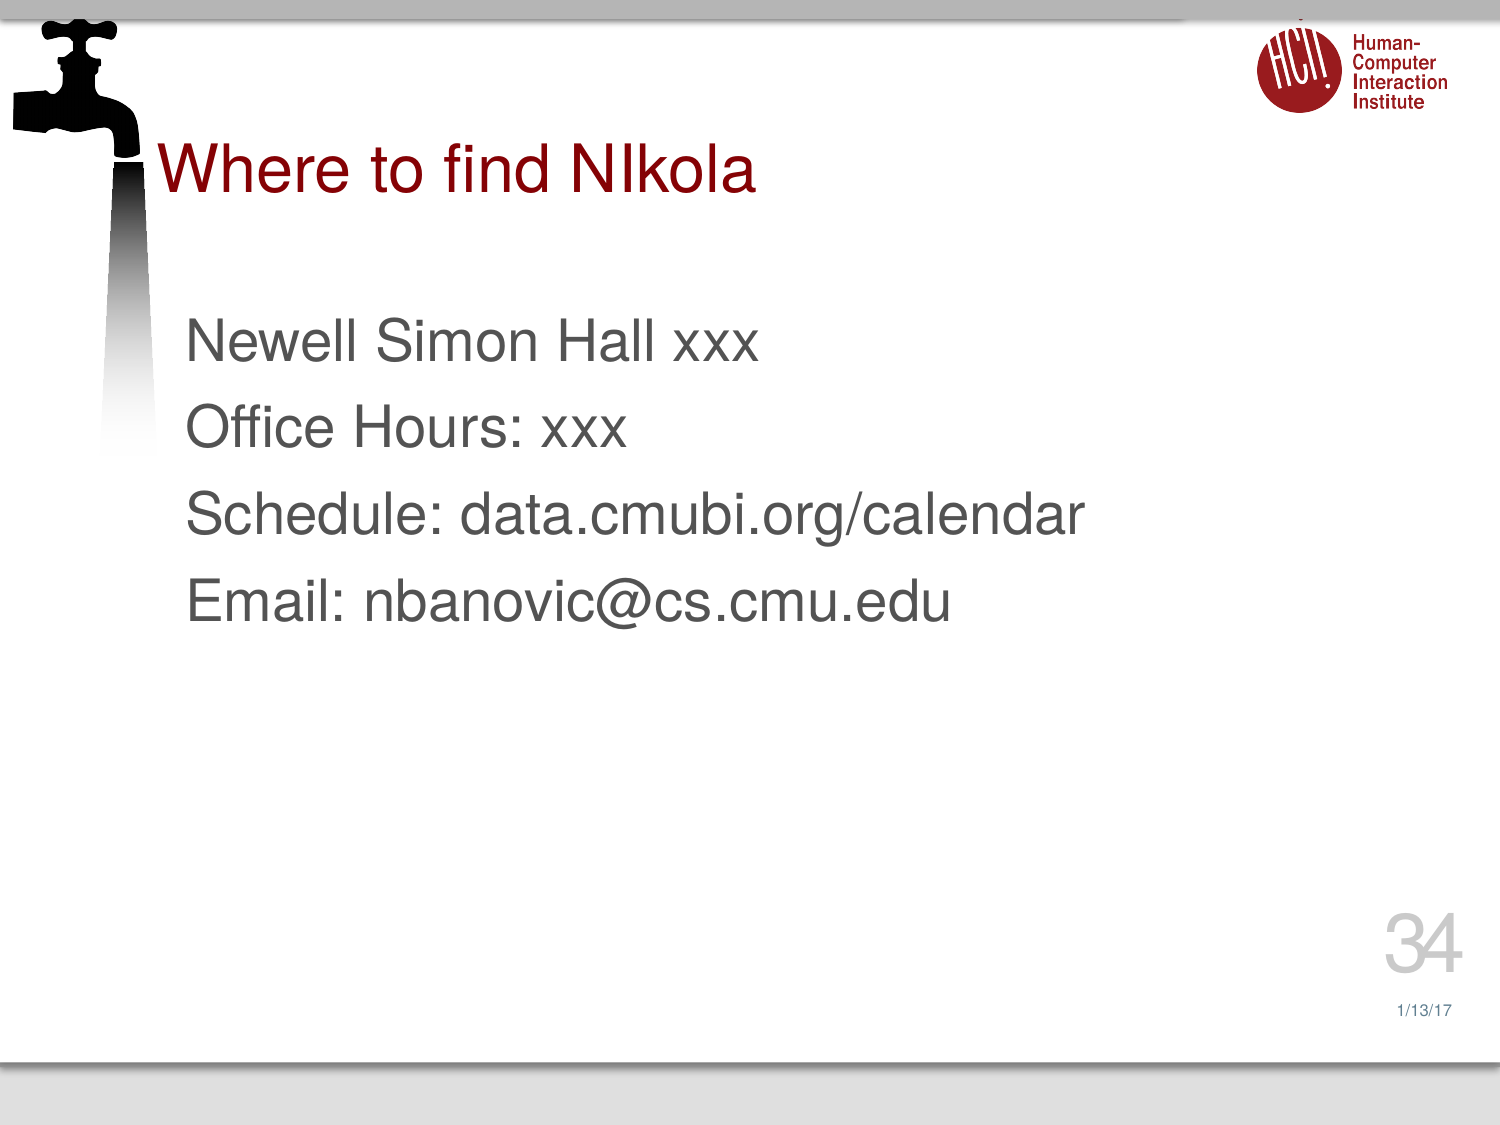

# Where to find NIkola
Newell Simon Hall xxx
Office Hours: xxx
Schedule: data.cmubi.org/calendar
Email: nbanovic@cs.cmu.edu
34
1/13/17